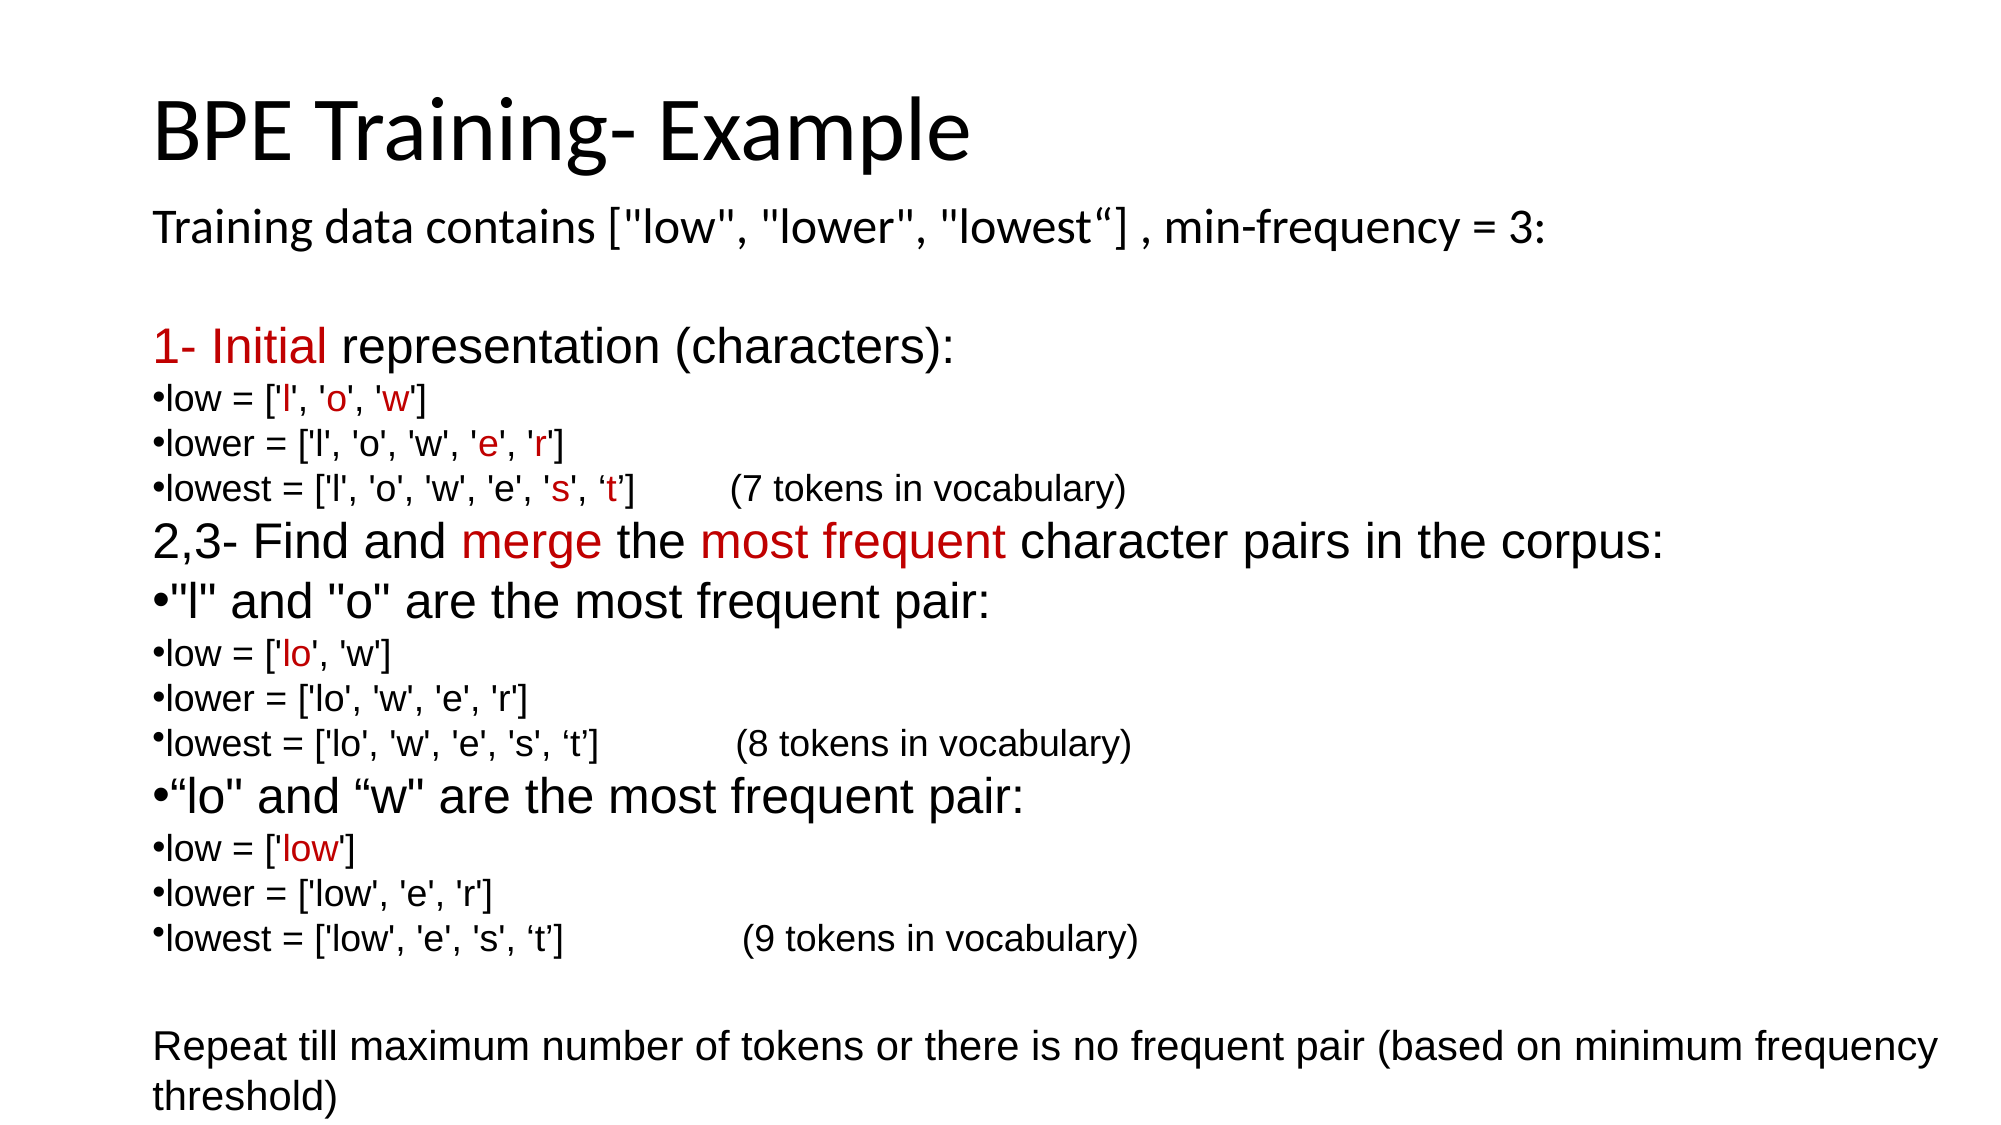

# BPE Training- Example
Training data contains ["low", "lower", "lowest“] , min-frequency = 3:

1- Initial representation (characters):
low = ['l', 'o', 'w']
lower = ['l', 'o', 'w', 'e', 'r']
lowest = ['l', 'o', 'w', 'e', 's', ‘t’]         (7 tokens in vocabulary)
2,3- Find and merge the most frequent character pairs in the corpus:
"l" and "o" are the most frequent pair:
low = ['lo', 'w']
lower = ['lo', 'w', 'e', 'r']
lowest = ['lo', 'w', 'e', 's', ‘t’]             (8 tokens in vocabulary)
“lo" and “w" are the most frequent pair:
low = ['low']
lower = ['low', 'e', 'r']
lowest = ['low', 'e', 's', ‘t’]                 (9 tokens in vocabulary)

Repeat till maximum number of tokens or there is no frequent pair (based on minimum frequency threshold)